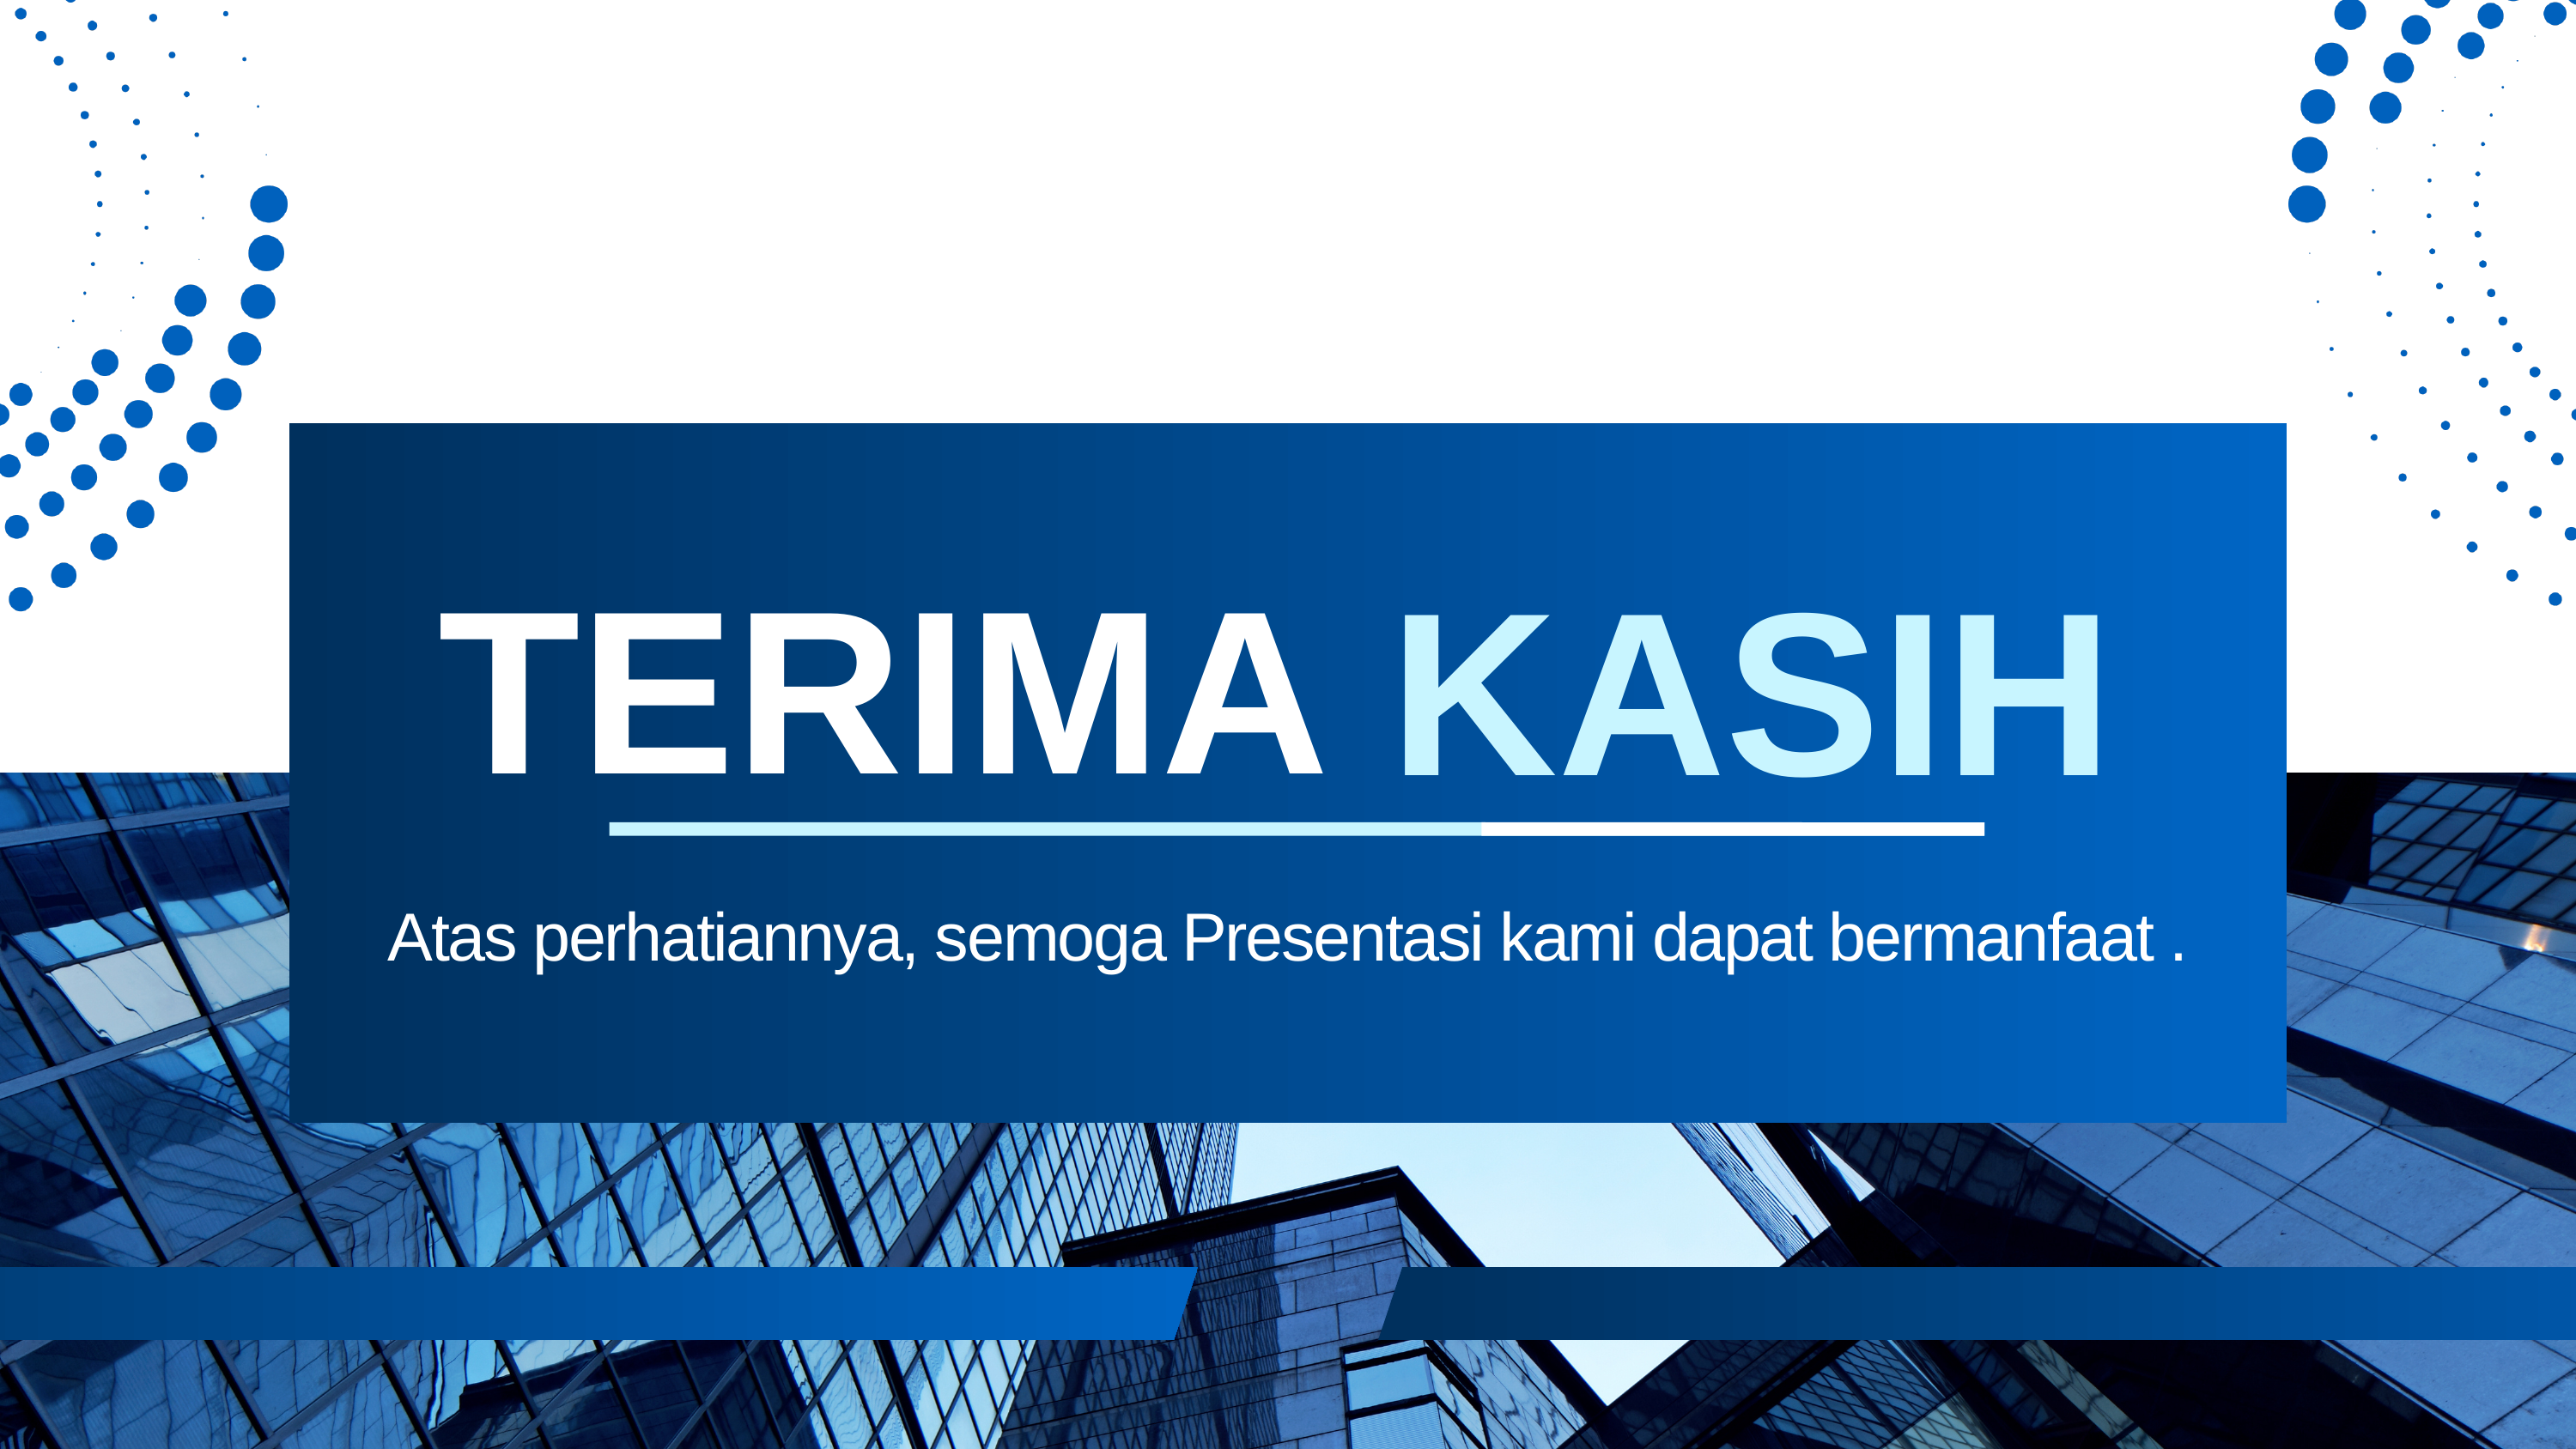

TERIMA
KASIH

Atas perhatiannya, semoga Presentasi kami dapat bermanfaat .